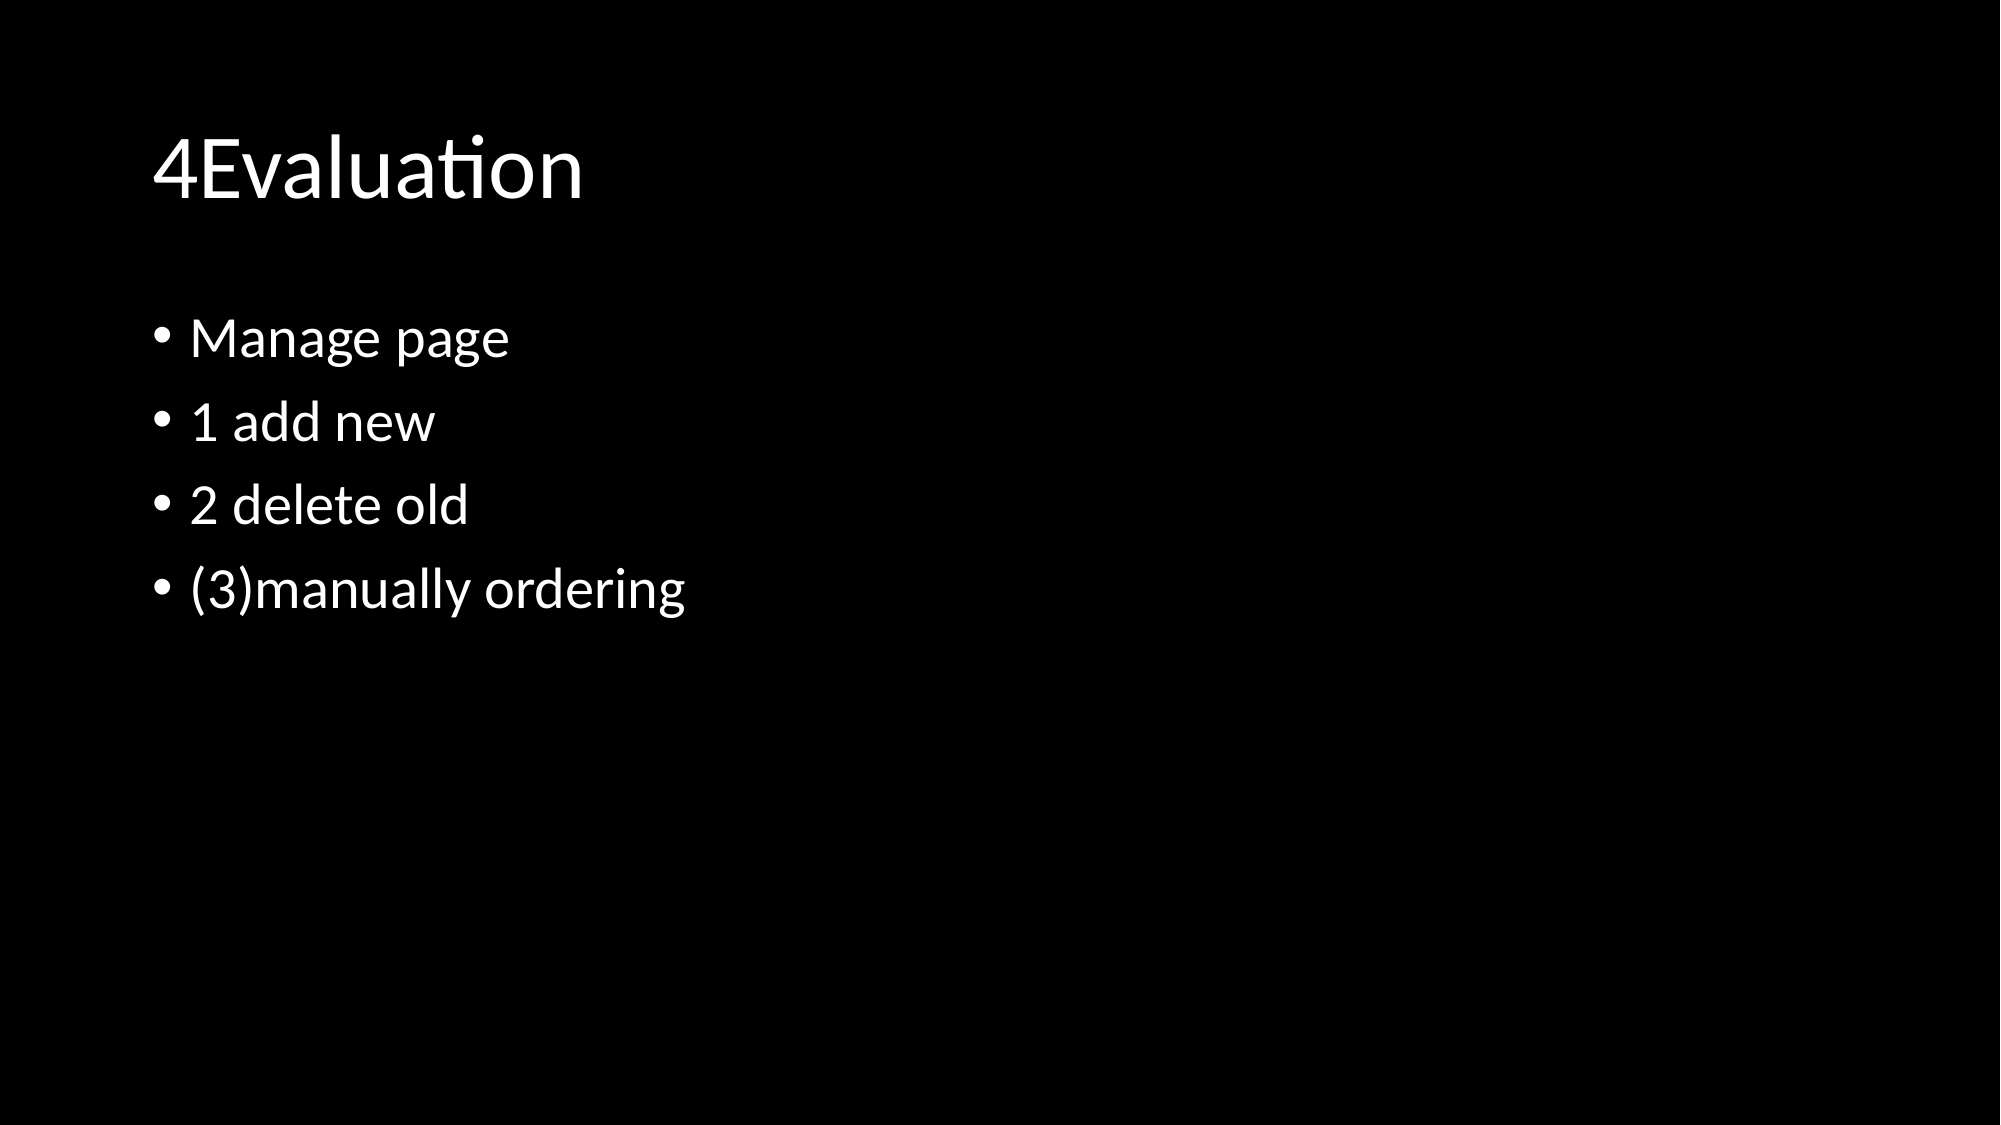

# 4Evaluation
Manage page
1 add new
2 delete old
(3)manually ordering